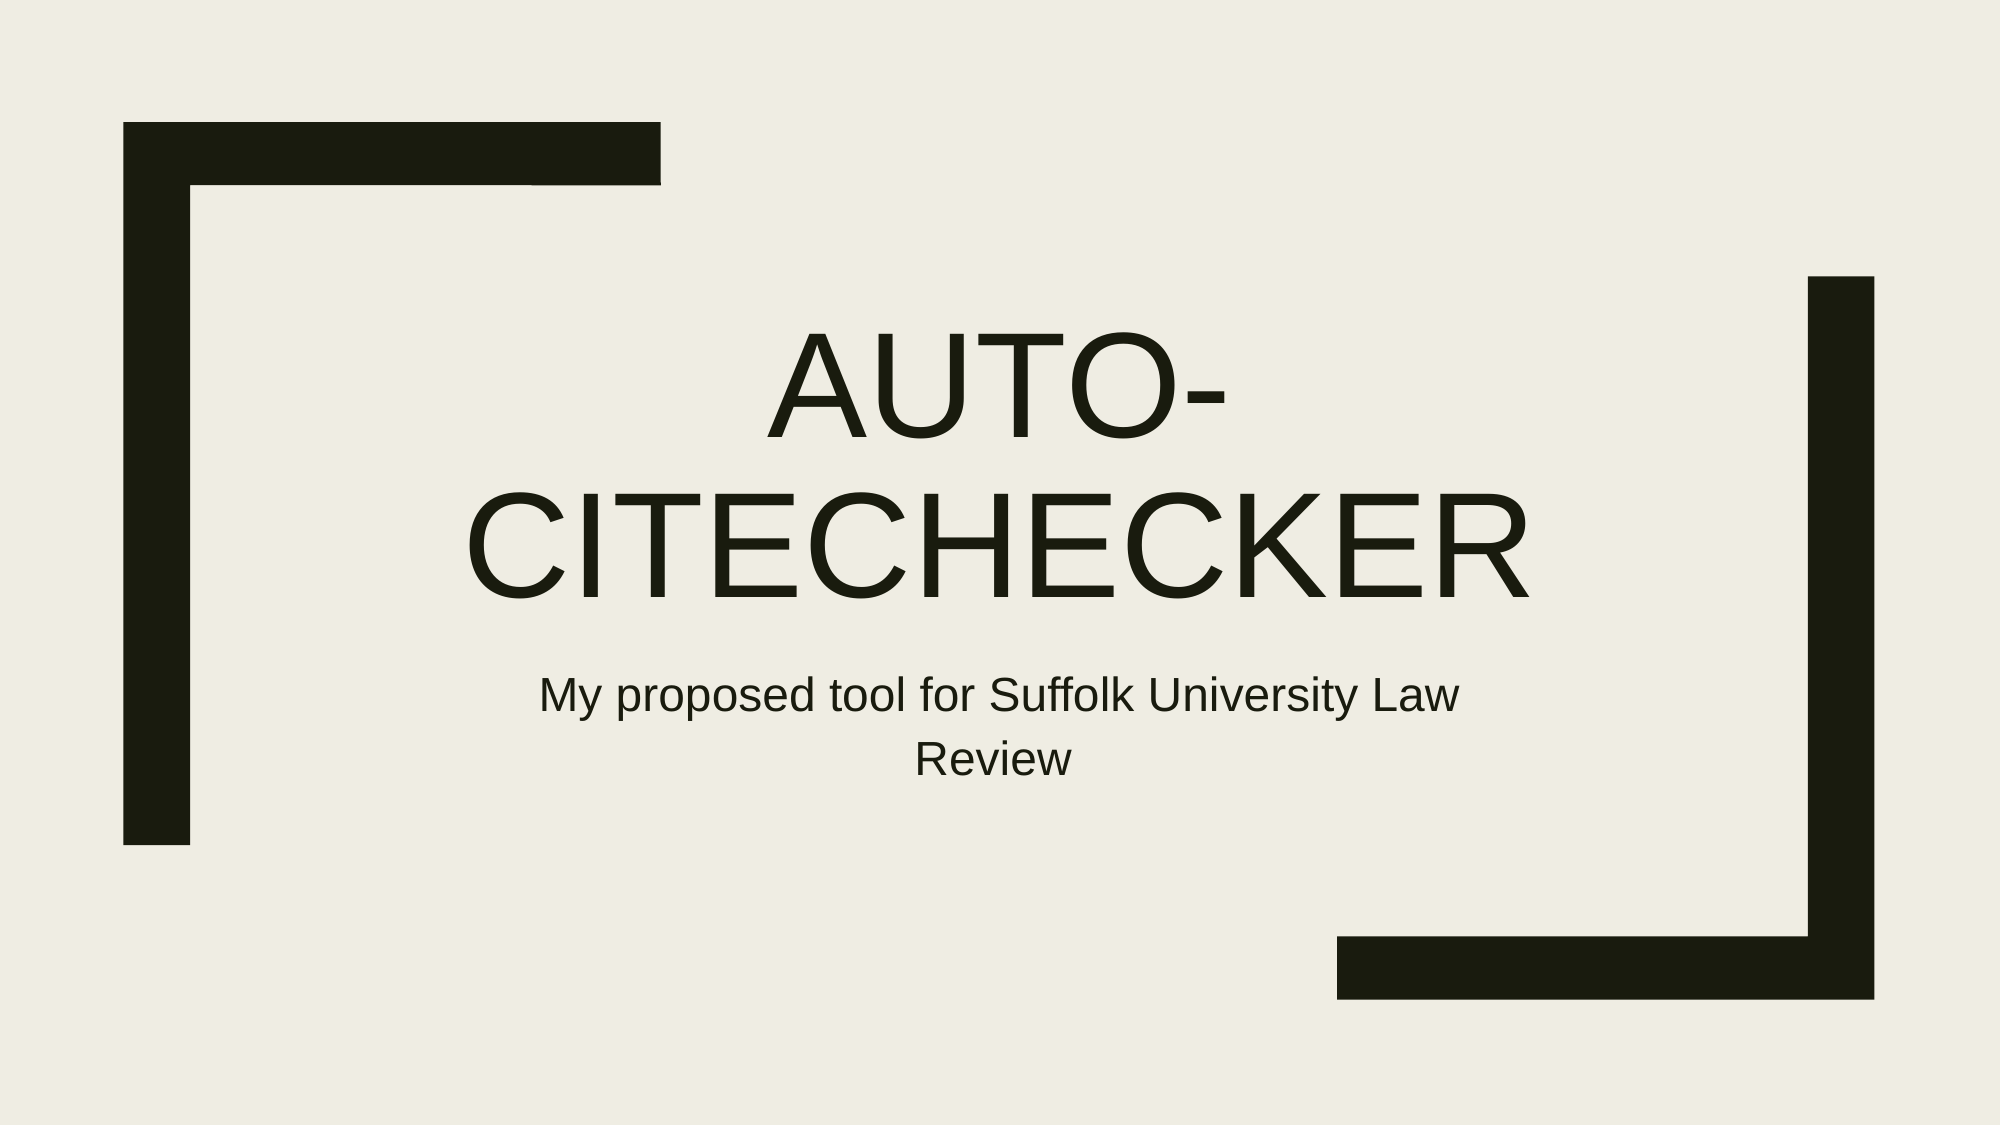

# Auto-CiteChecker
My proposed tool for Suffolk University Law Review